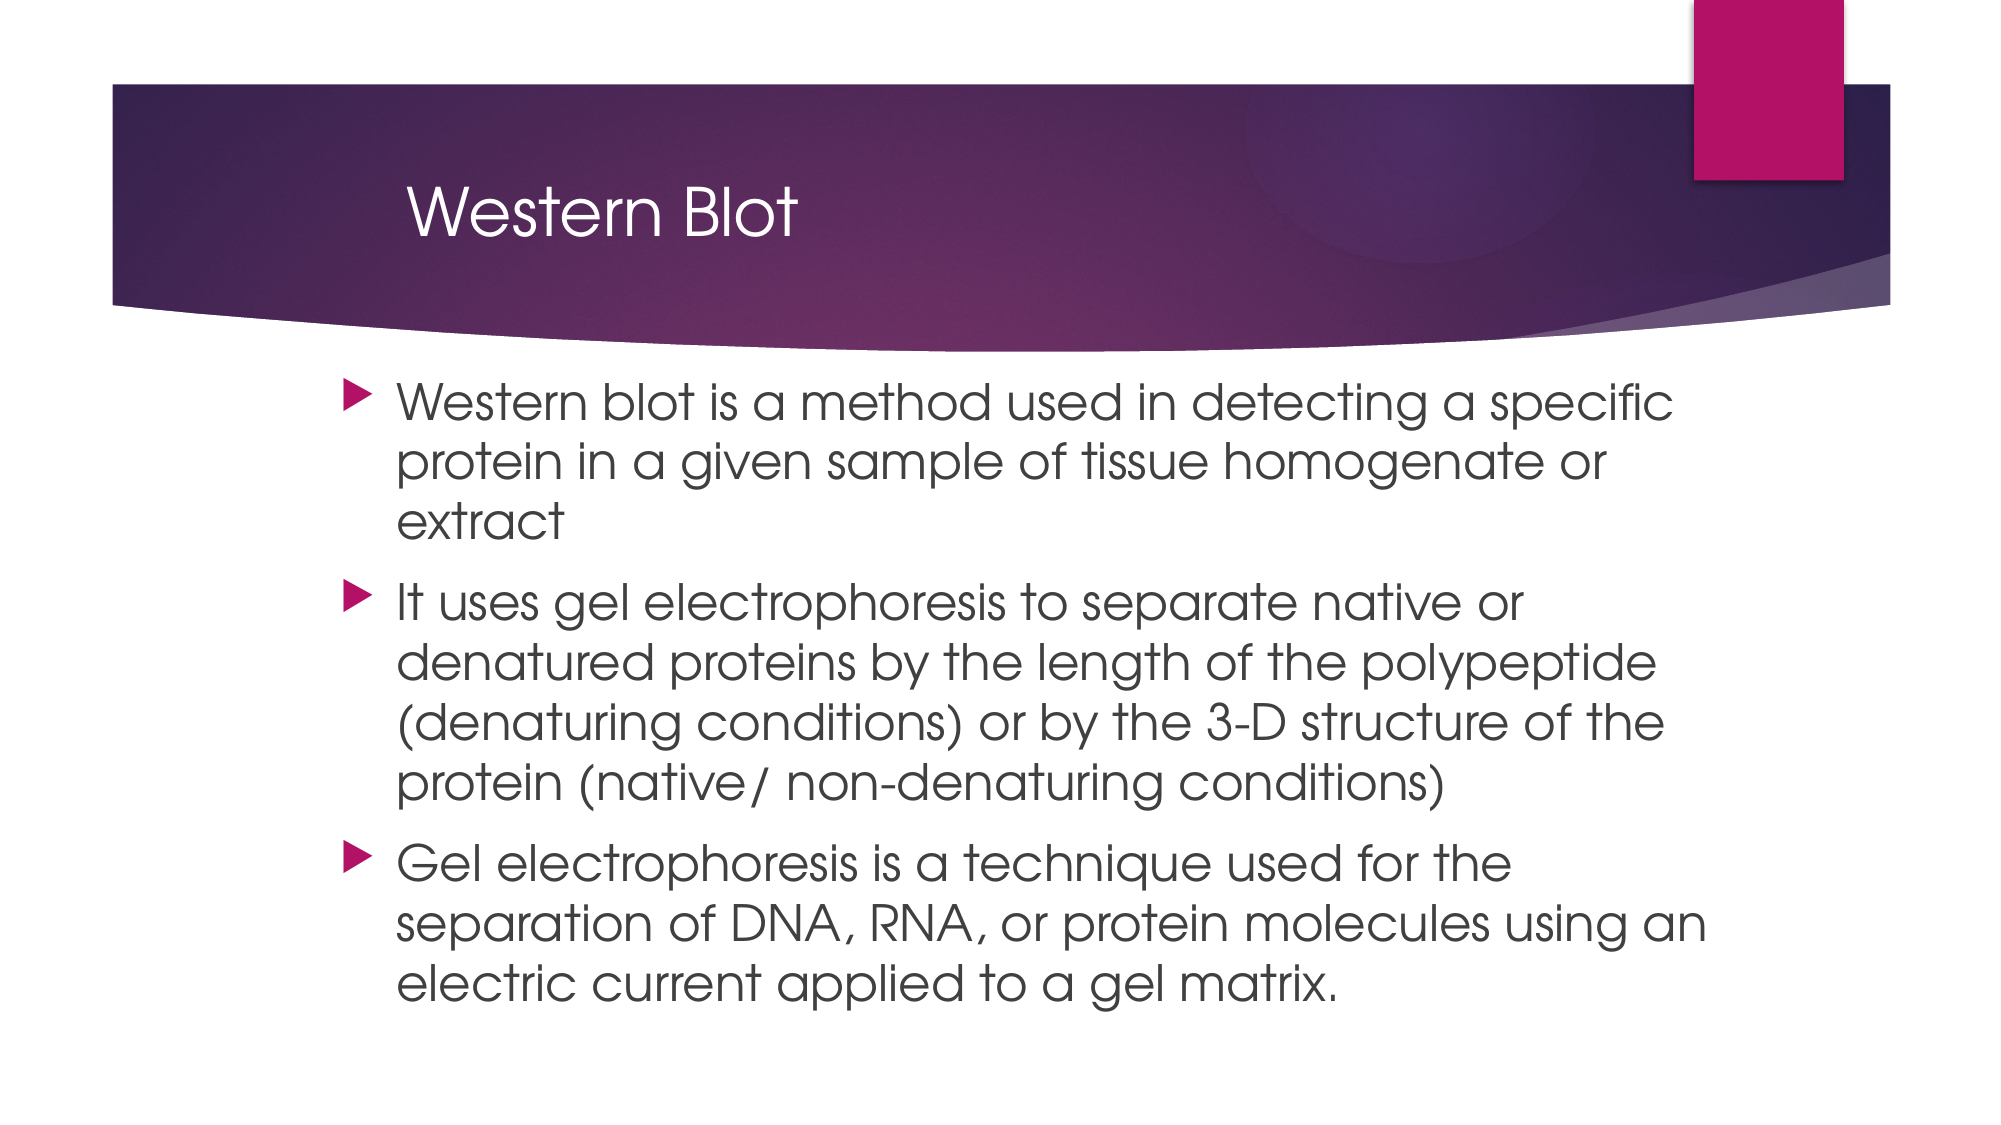

# Western Blot
Western blot is a method used in detecting a specific protein in a given sample of tissue homogenate or extract
It uses gel electrophoresis to separate native or denatured proteins by the length of the polypeptide (denaturing conditions) or by the 3-D structure of the protein (native/ non-denaturing conditions)
Gel electrophoresis is a technique used for the separation of DNA, RNA, or protein molecules using an electric current applied to a gel matrix.